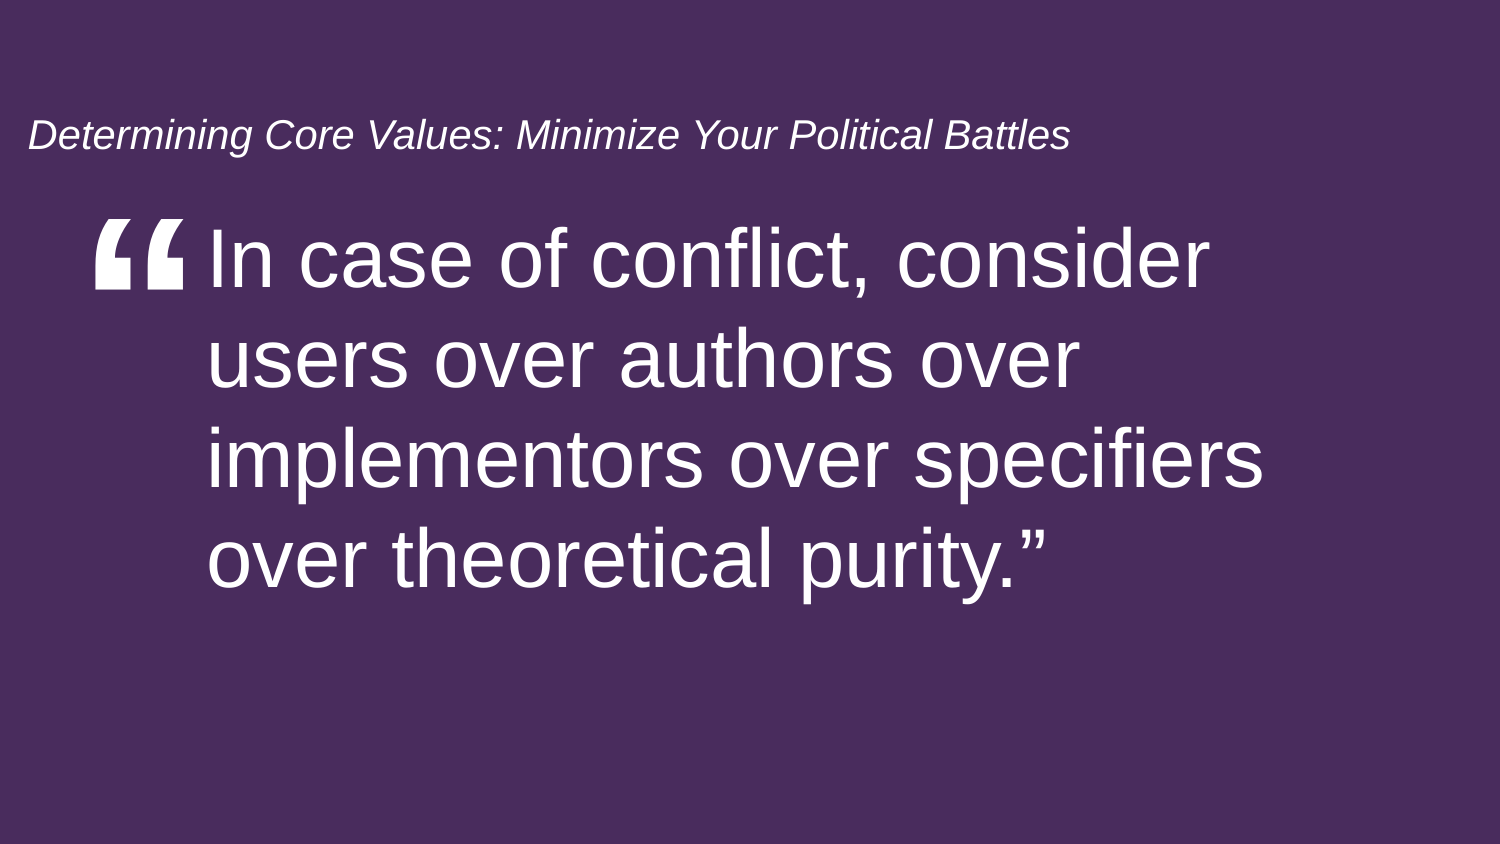

Determining Core Values: Minimize Your Political Battles
# In case of conflict, consider users over authors over implementors over specifiers over theoretical purity.”
“